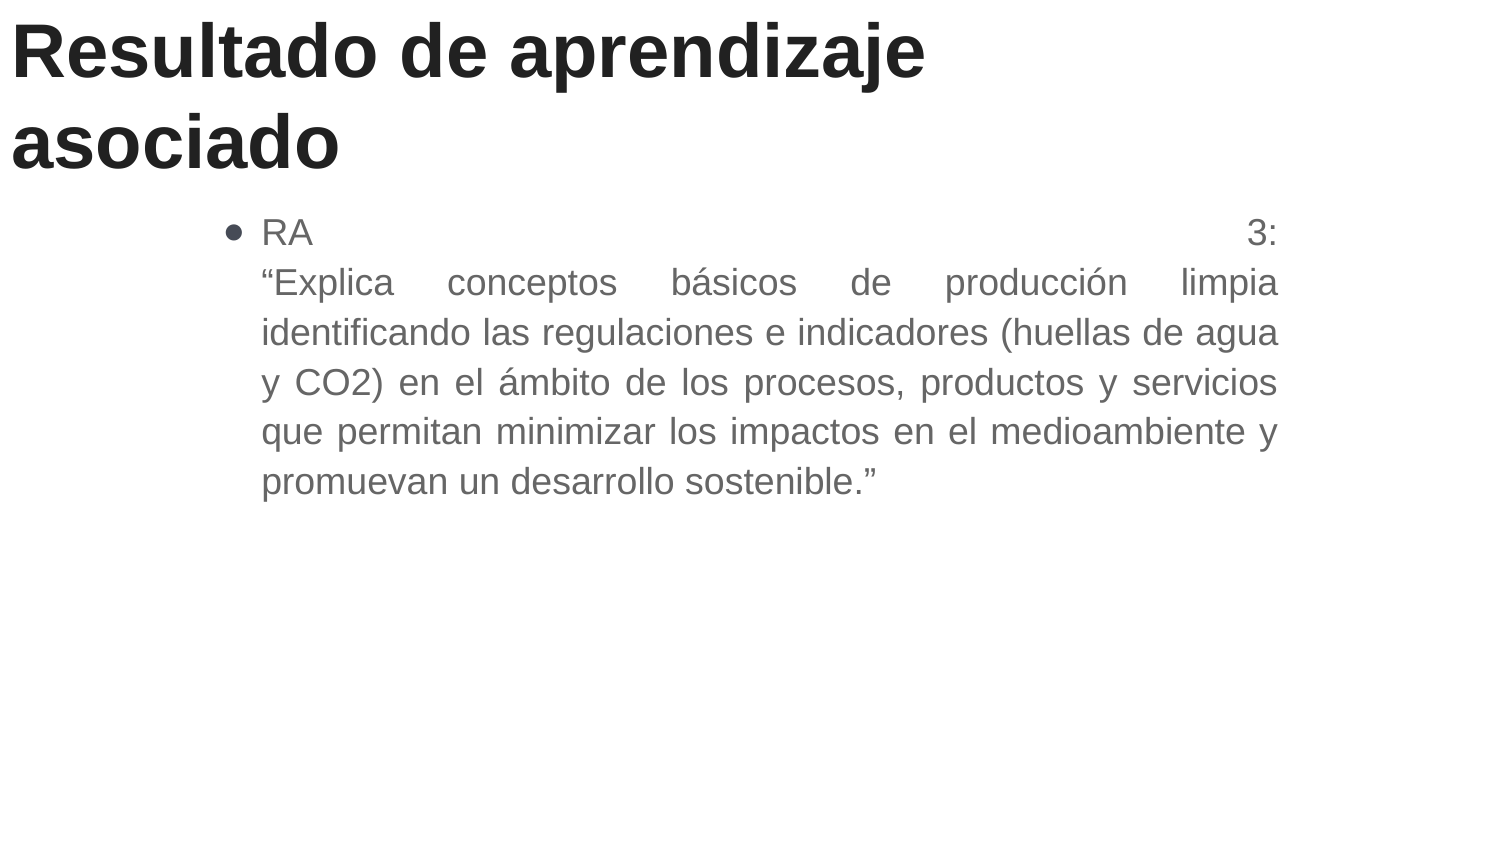

# Resultado de aprendizaje asociado
RA 3:
“Explica conceptos básicos de producción limpia identificando las regulaciones e indicadores (huellas de agua y CO2) en el ámbito de los procesos, productos y servicios que permitan minimizar los impactos en el medioambiente y promuevan un desarrollo sostenible.”